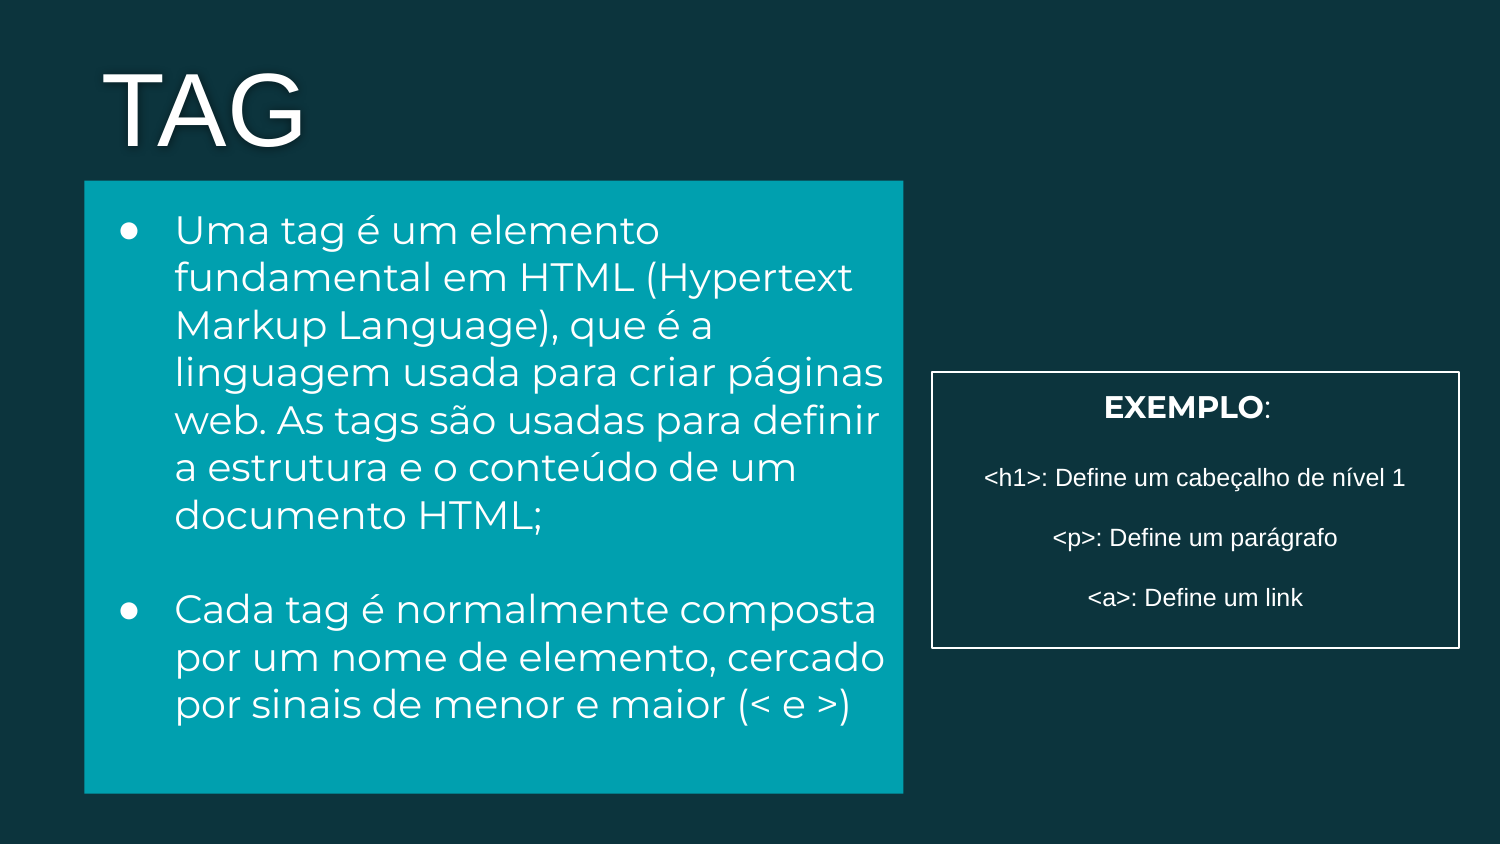

TAG

Uma tag é um elemento fundamental em HTML (Hypertext Markup Language), que é a linguagem usada para criar páginas web. As tags são usadas para definir a estrutura e o conteúdo de um documento HTML;

Cada tag é normalmente composta por um nome de elemento, cercado por sinais de menor e maior (< e >)
                   EXEMPLO:

<h1>: Define um cabeçalho de nível 1

<p>: Define um parágrafo

<a>: Define um link